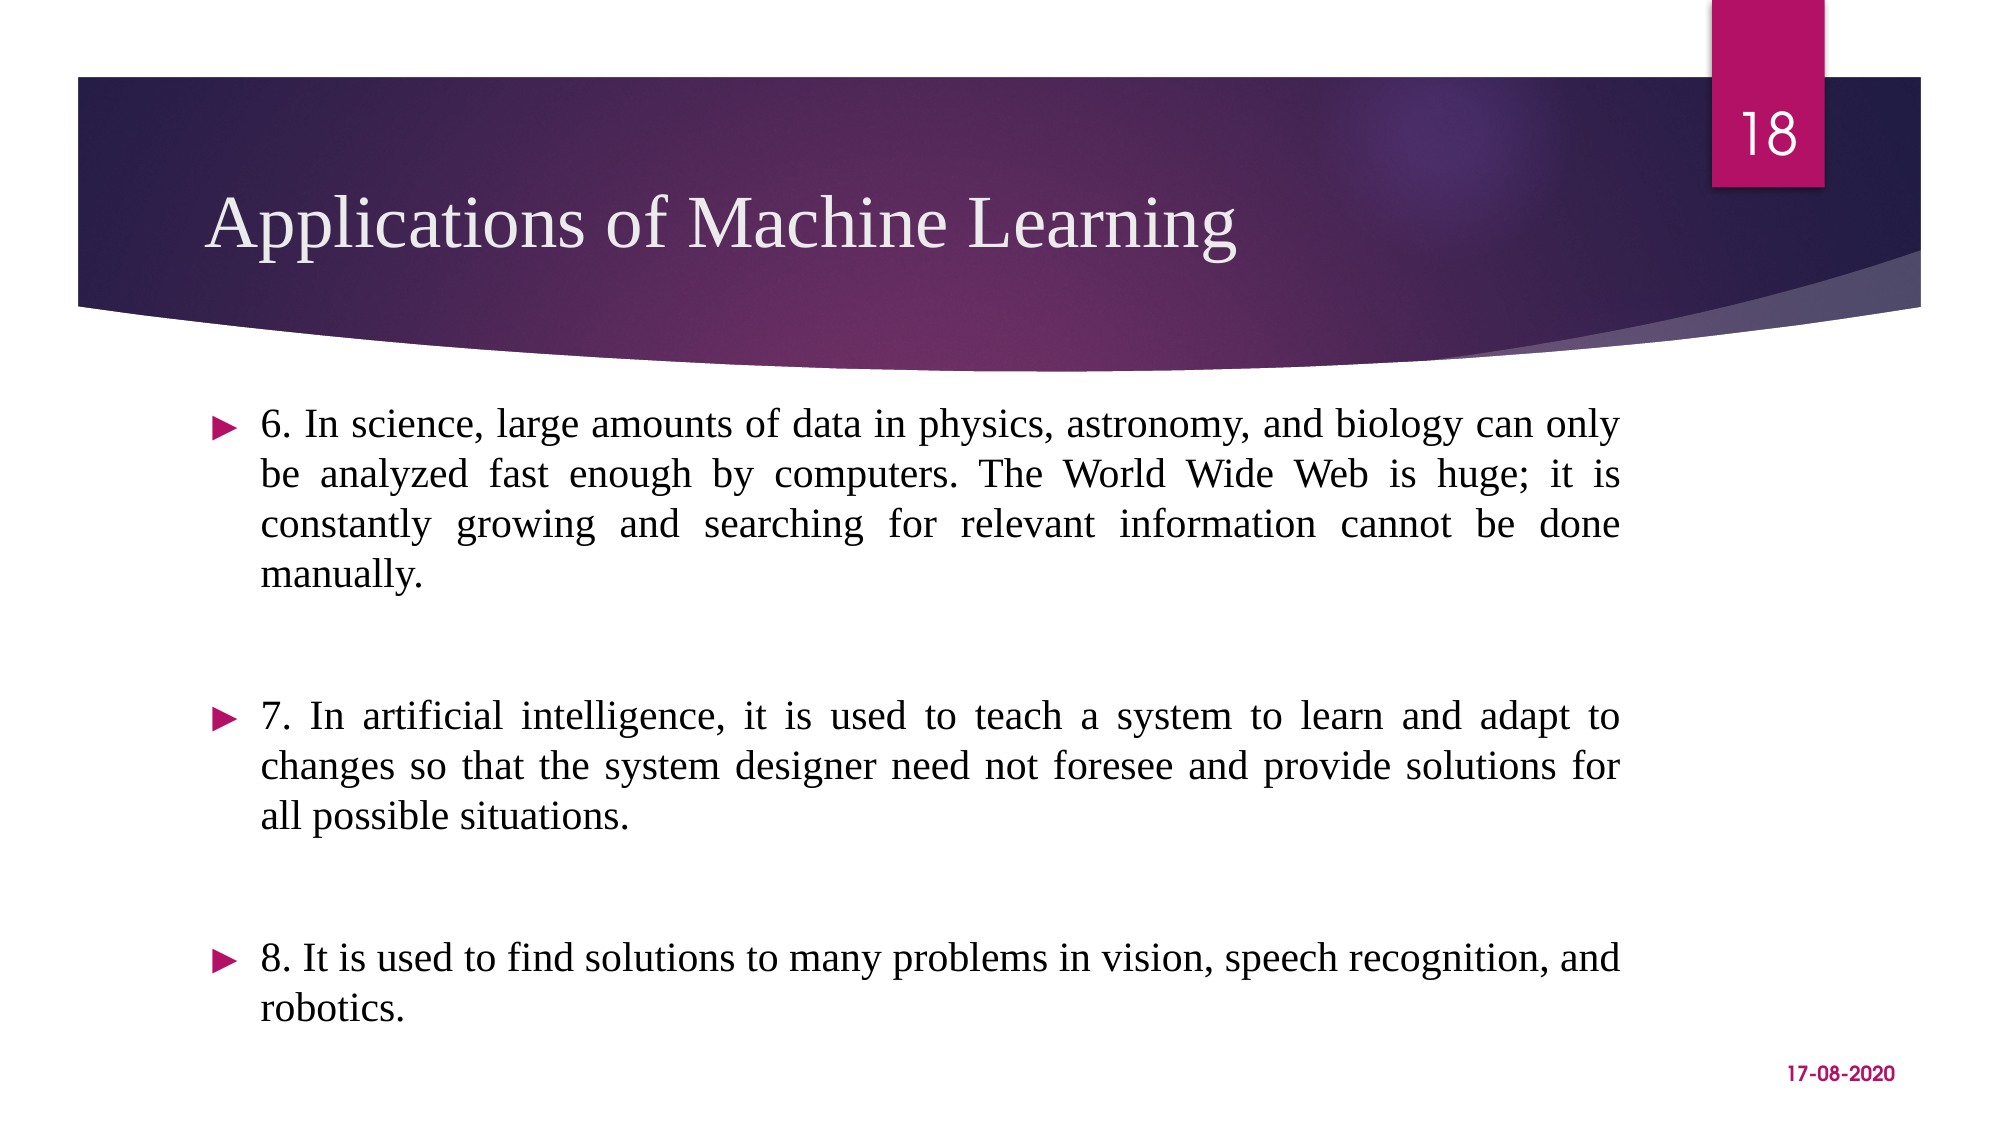

18
# Applications of Machine Learning
6. In science, large amounts of data in physics, astronomy, and biology can only be analyzed fast enough by computers. The World Wide Web is huge; it is constantly growing and searching for relevant information cannot be done manually.

7. In artificial intelligence, it is used to teach a system to learn and adapt to changes so that the system designer need not foresee and provide solutions for all possible situations.

8. It is used to find solutions to many problems in vision, speech recognition, and robotics.
17-08-2020